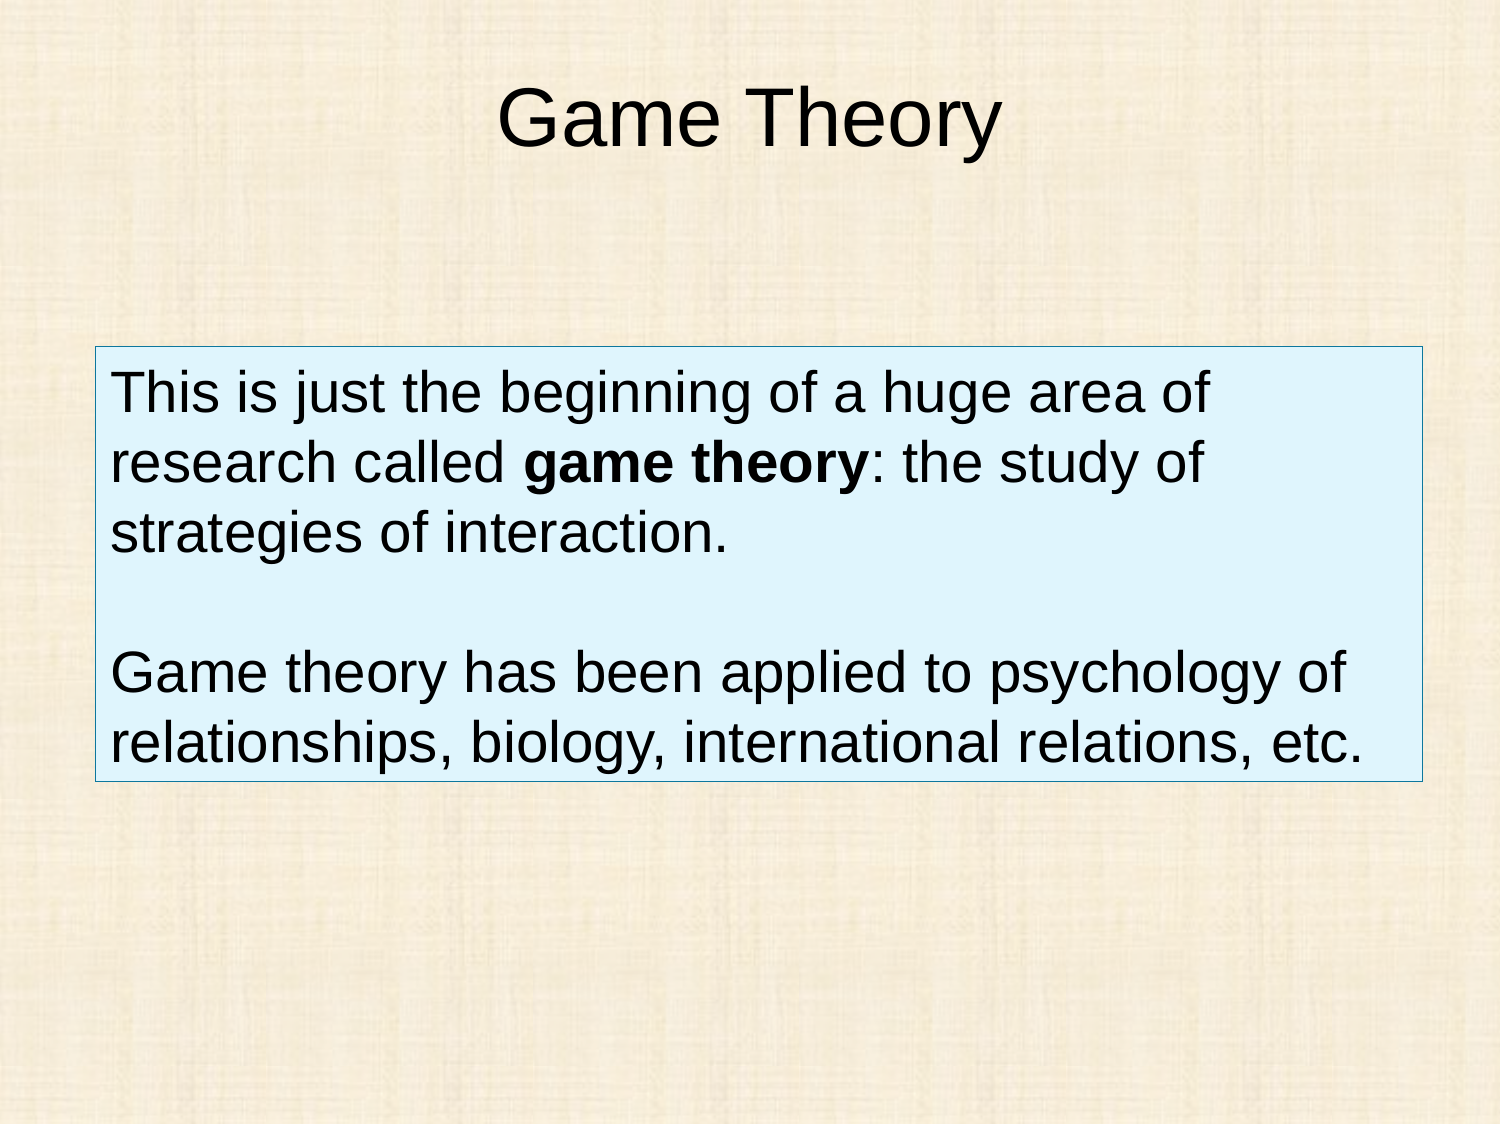

# Game Theory
This is just the beginning of a huge area of research called game theory: the study of strategies of interaction.

Game theory has been applied to psychology of relationships, biology, international relations, etc.